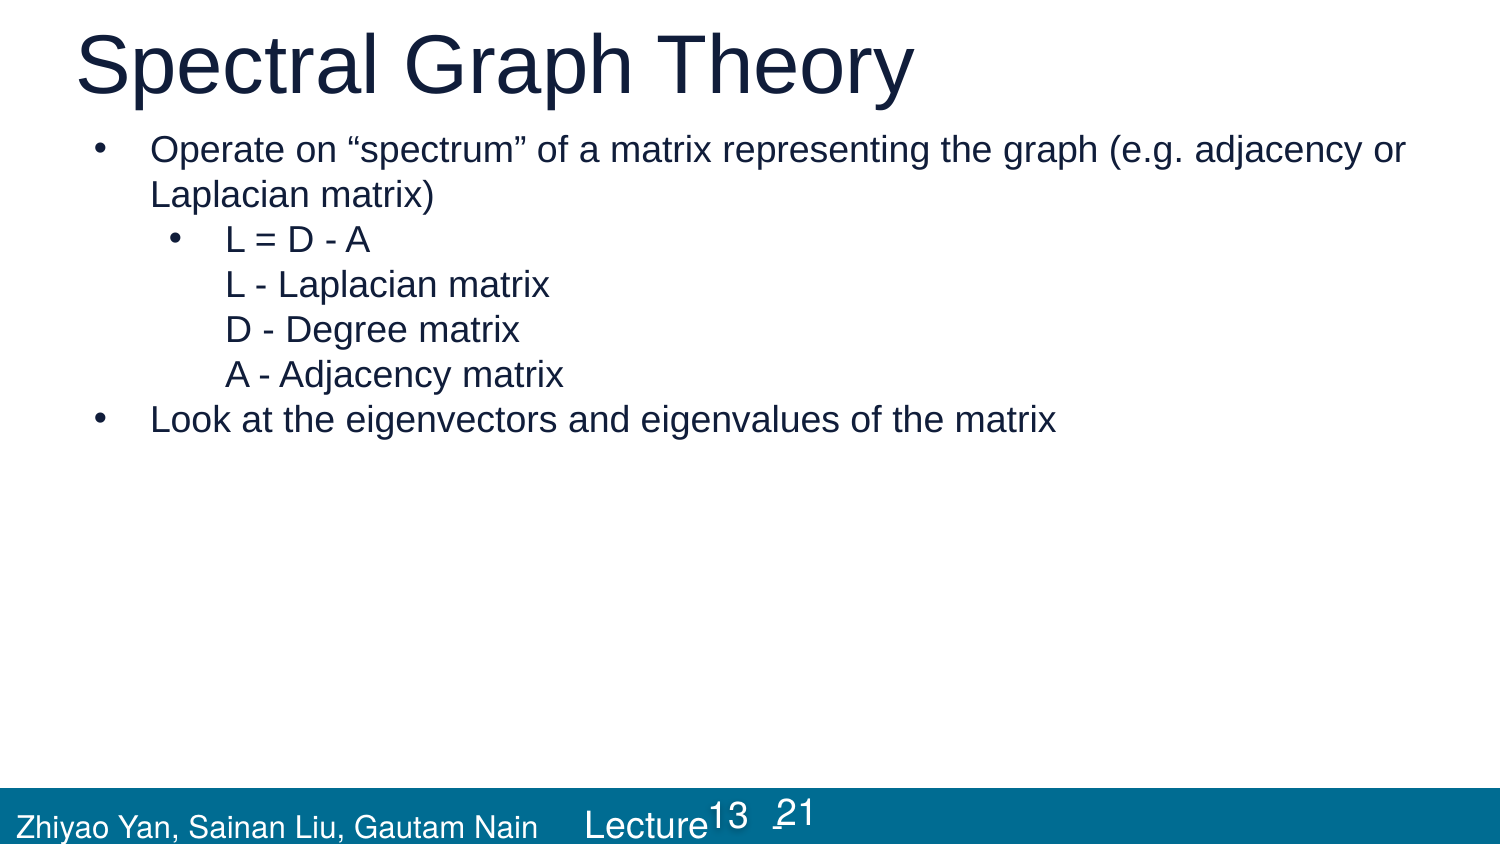

# Spectral Graph Theory
Operate on “spectrum” of a matrix representing the graph (e.g. adjacency or Laplacian matrix)
L = D - A
L - Laplacian matrix
D - Degree matrix
A - Adjacency matrix
Look at the eigenvectors and eigenvalues of the matrix
  Zhiyao Yan, Sainan Liu, Gautam Nain     Lecture      -
21
13